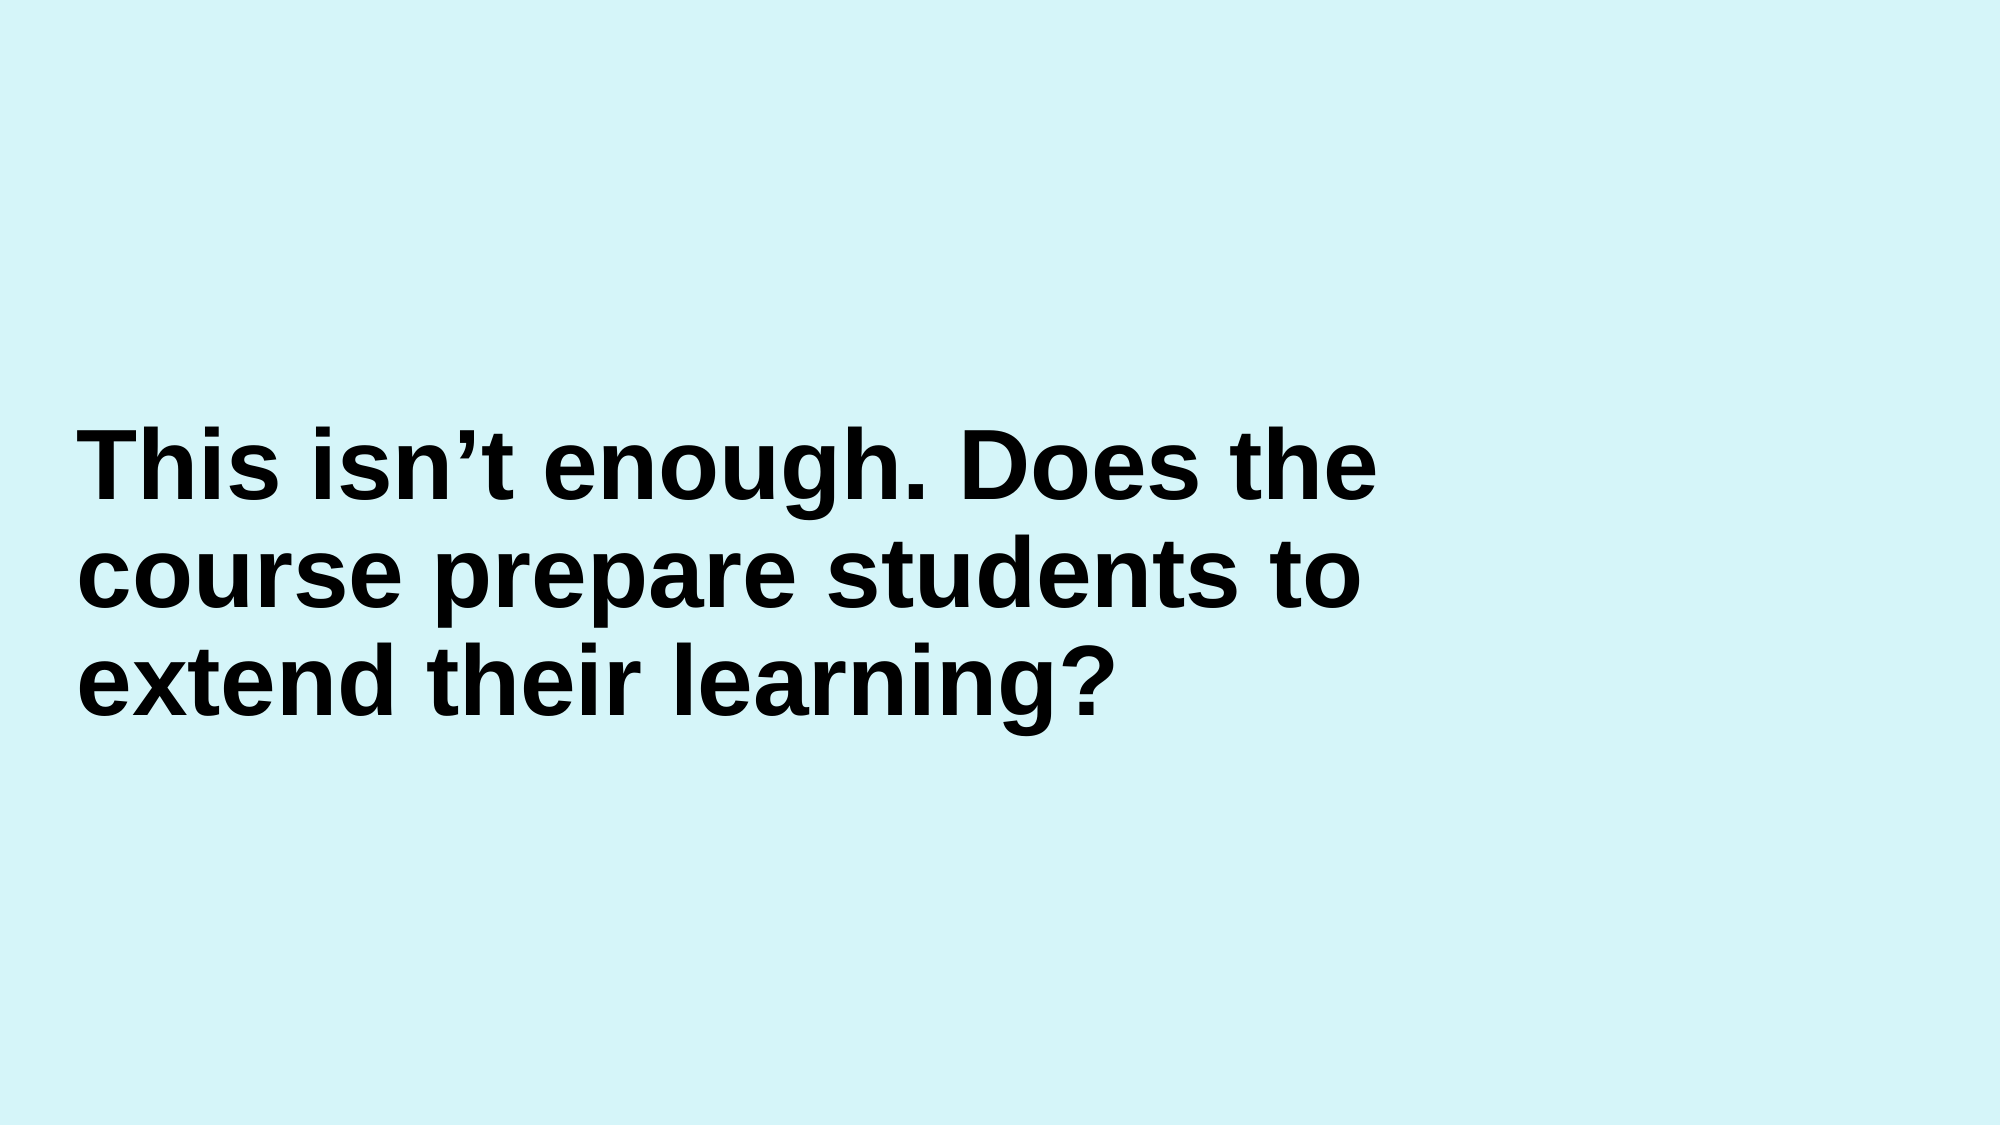

# This isn’t enough. Does the course prepare students to extend their learning?